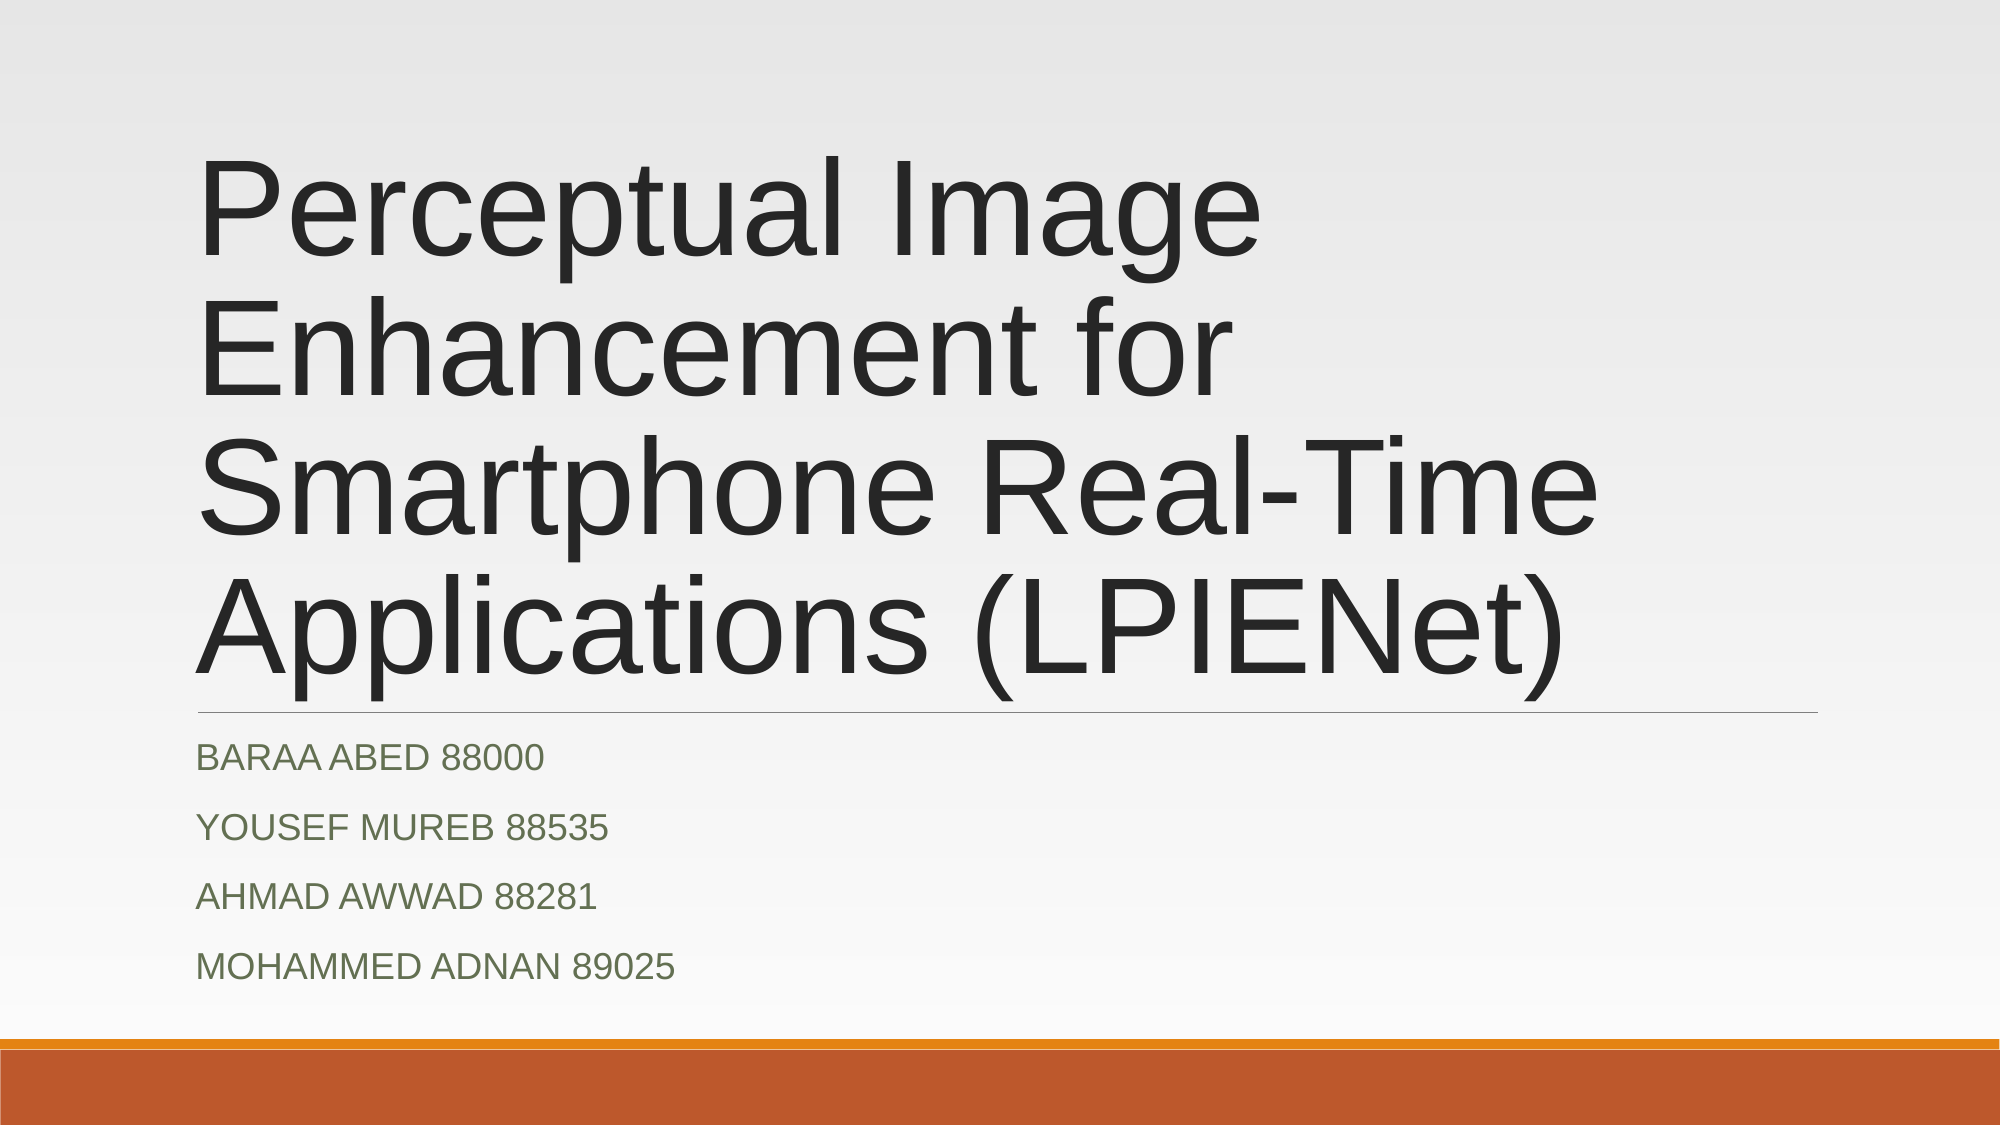

# Perceptual Image Enhancement for Smartphone Real-Time Applications (LPIENet)
BARAA ABED 88000
YOUSEF MUREB 88535
AHMAD AWWAD 88281
MOHAMMED ADNAN 89025